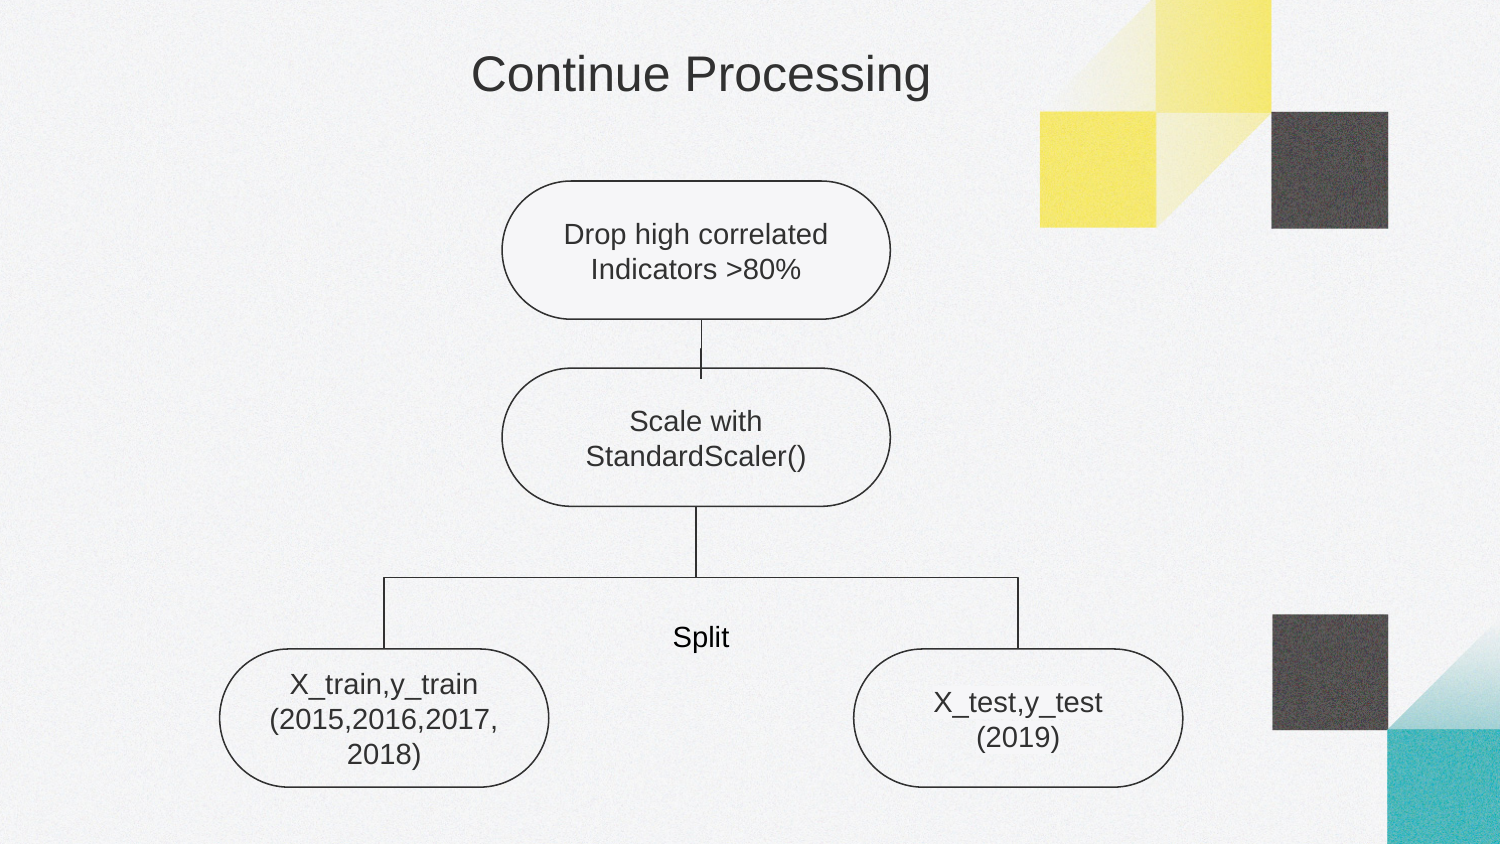

# Continue Processing
Drop high correlated Indicators >80%
Scale with StandardScaler()
X_train,y_train
(2015,2016,2017, 2018)
X_test,y_test
(2019)
Split